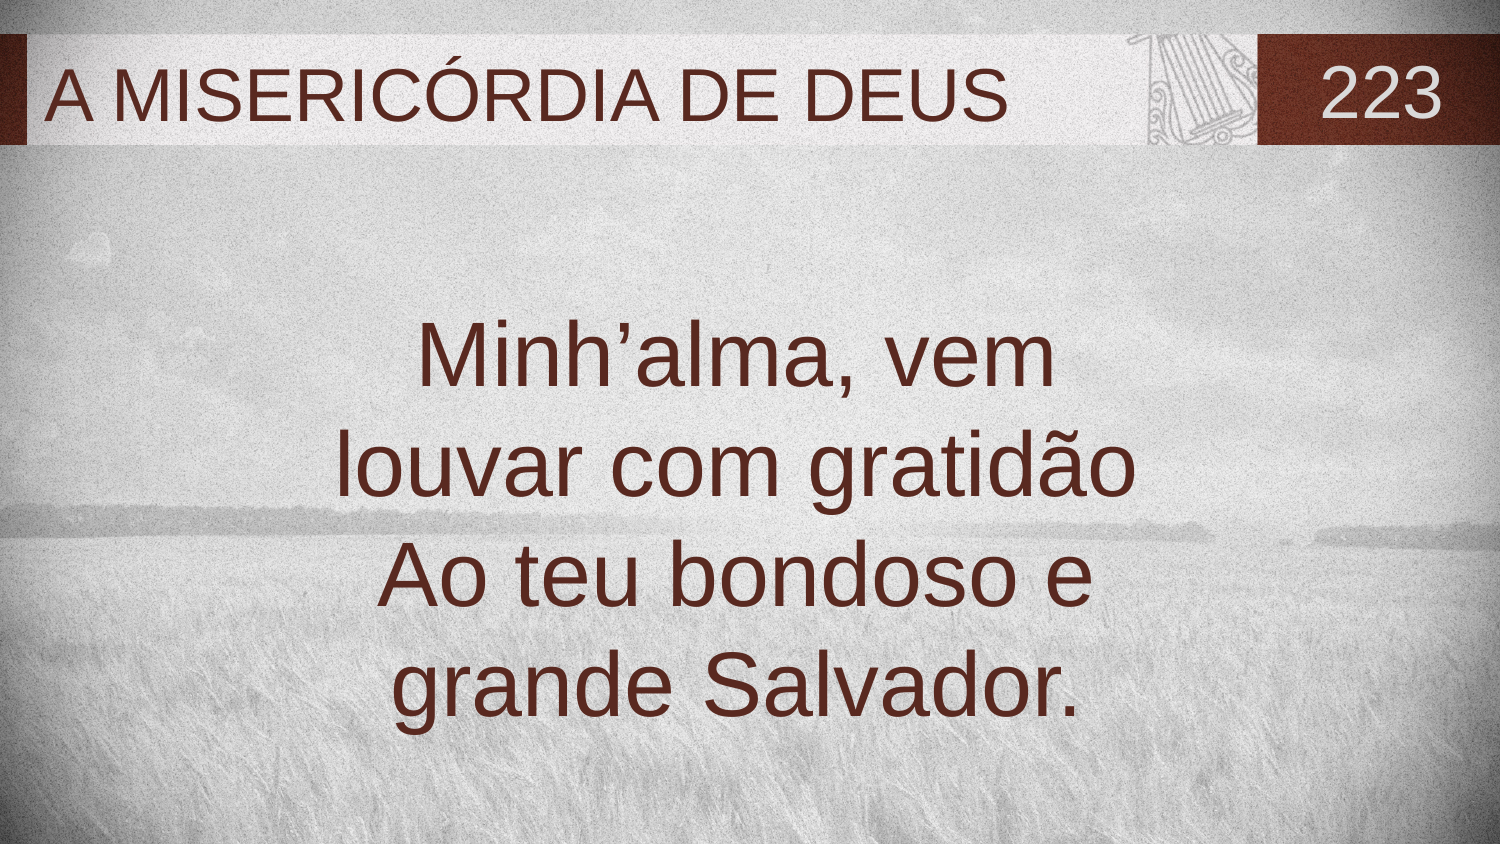

# A MISERICÓRDIA DE DEUS
223
Minh’alma, vem
louvar com gratidão
Ao teu bondoso e
grande Salvador.